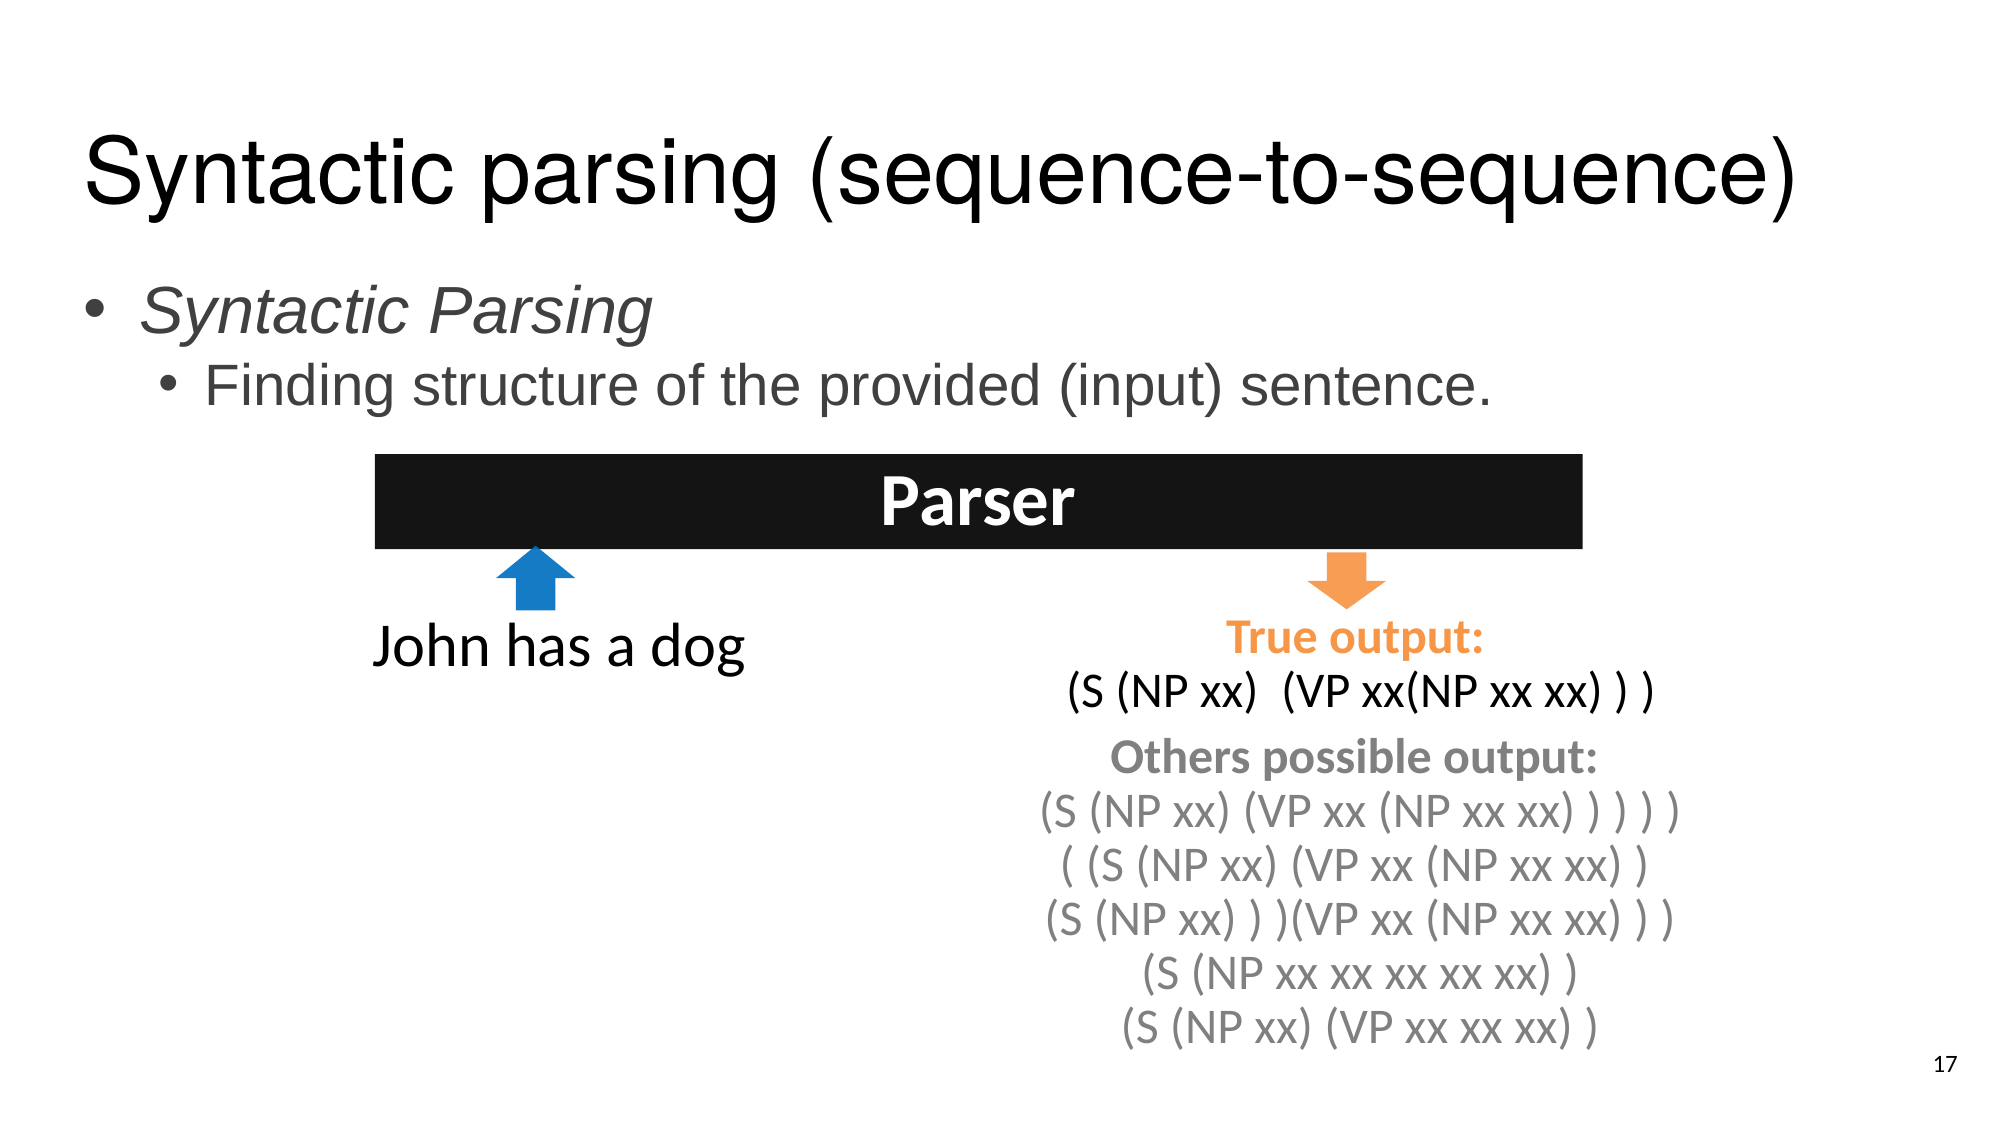

# Syntactic parsing (sequence-to-sequence)
Syntactic Parsing
Finding structure of the provided (input) sentence.
Parser

True output:
 (S (NP xx)  (VP xx(NP xx xx) ) )
John has a dog
Others possible output:
 (S (NP xx) (VP xx (NP xx xx) ) ) ) )
( (S (NP xx) (VP xx (NP xx xx) )
 (S (NP xx) ) )(VP xx (NP xx xx) ) )
 (S (NP xx xx xx xx xx) )
 (S (NP xx) (VP xx xx xx) )

17